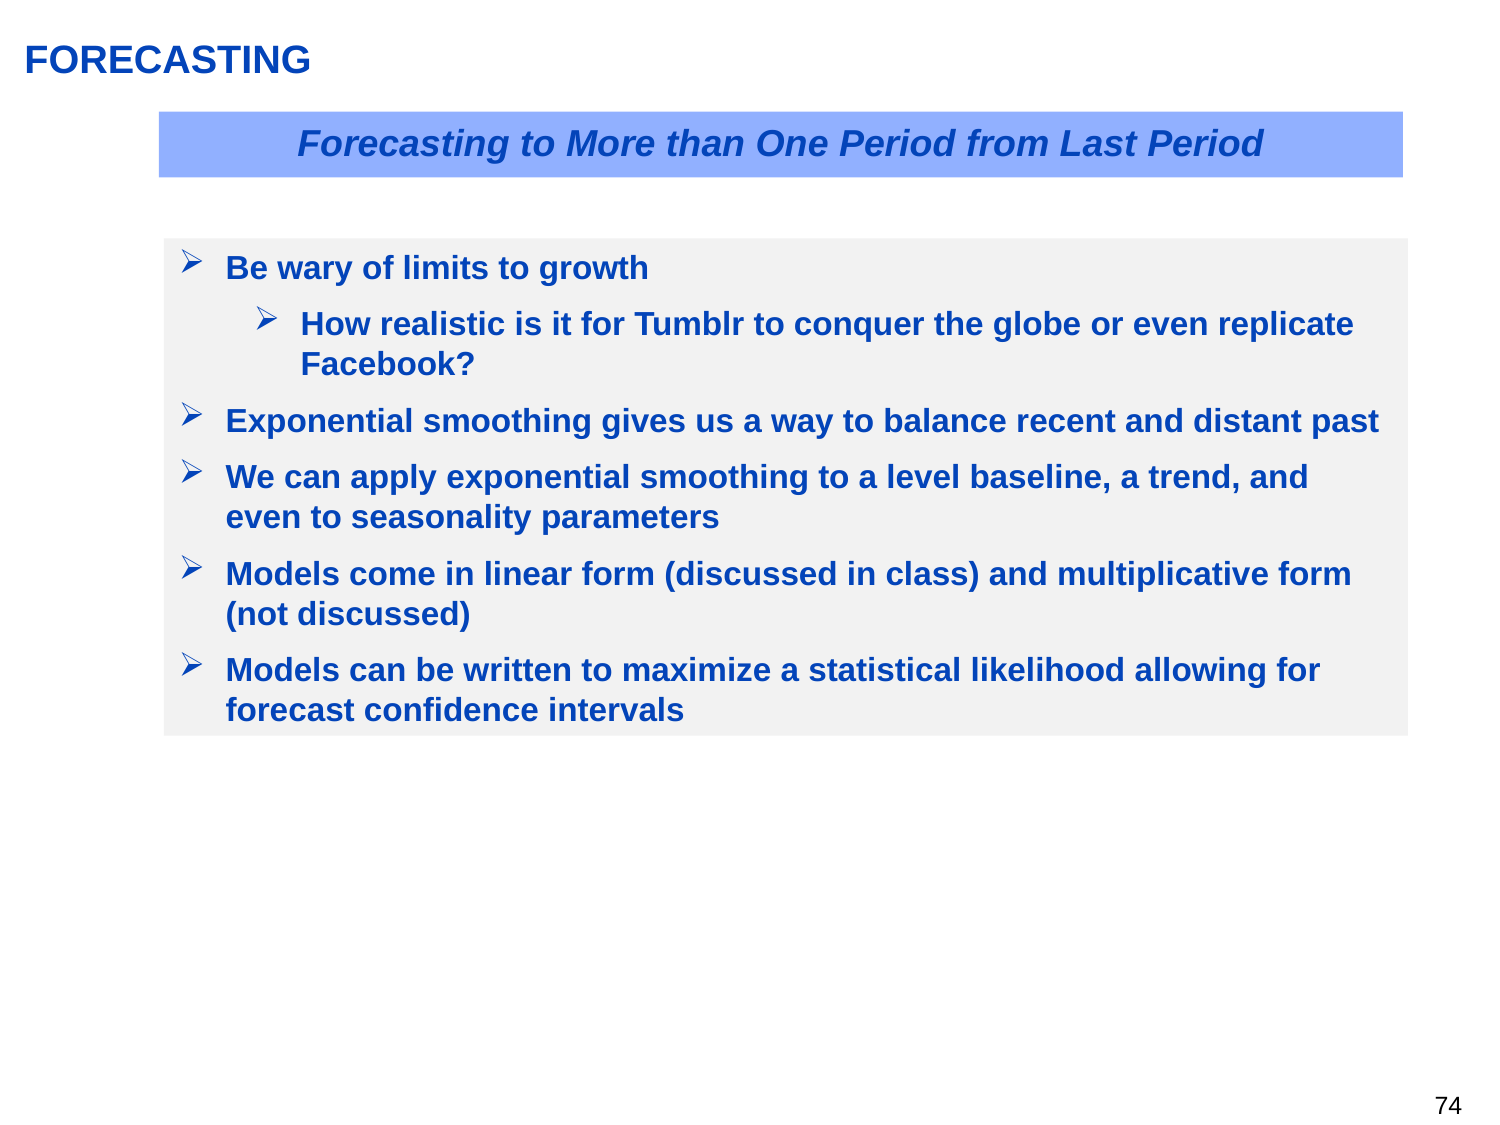

# FORECASTING
Forecasting to More than One Period from Last Period

Be wary of limits to growth
How realistic is it for Tumblr to conquer the globe or even replicate Facebook?
Exponential smoothing gives us a way to balance recent and distant past
We can apply exponential smoothing to a level baseline, a trend, and even to seasonality parameters
Models come in linear form (discussed in class) and multiplicative form (not discussed)
Models can be written to maximize a statistical likelihood allowing for forecast confidence intervals
74